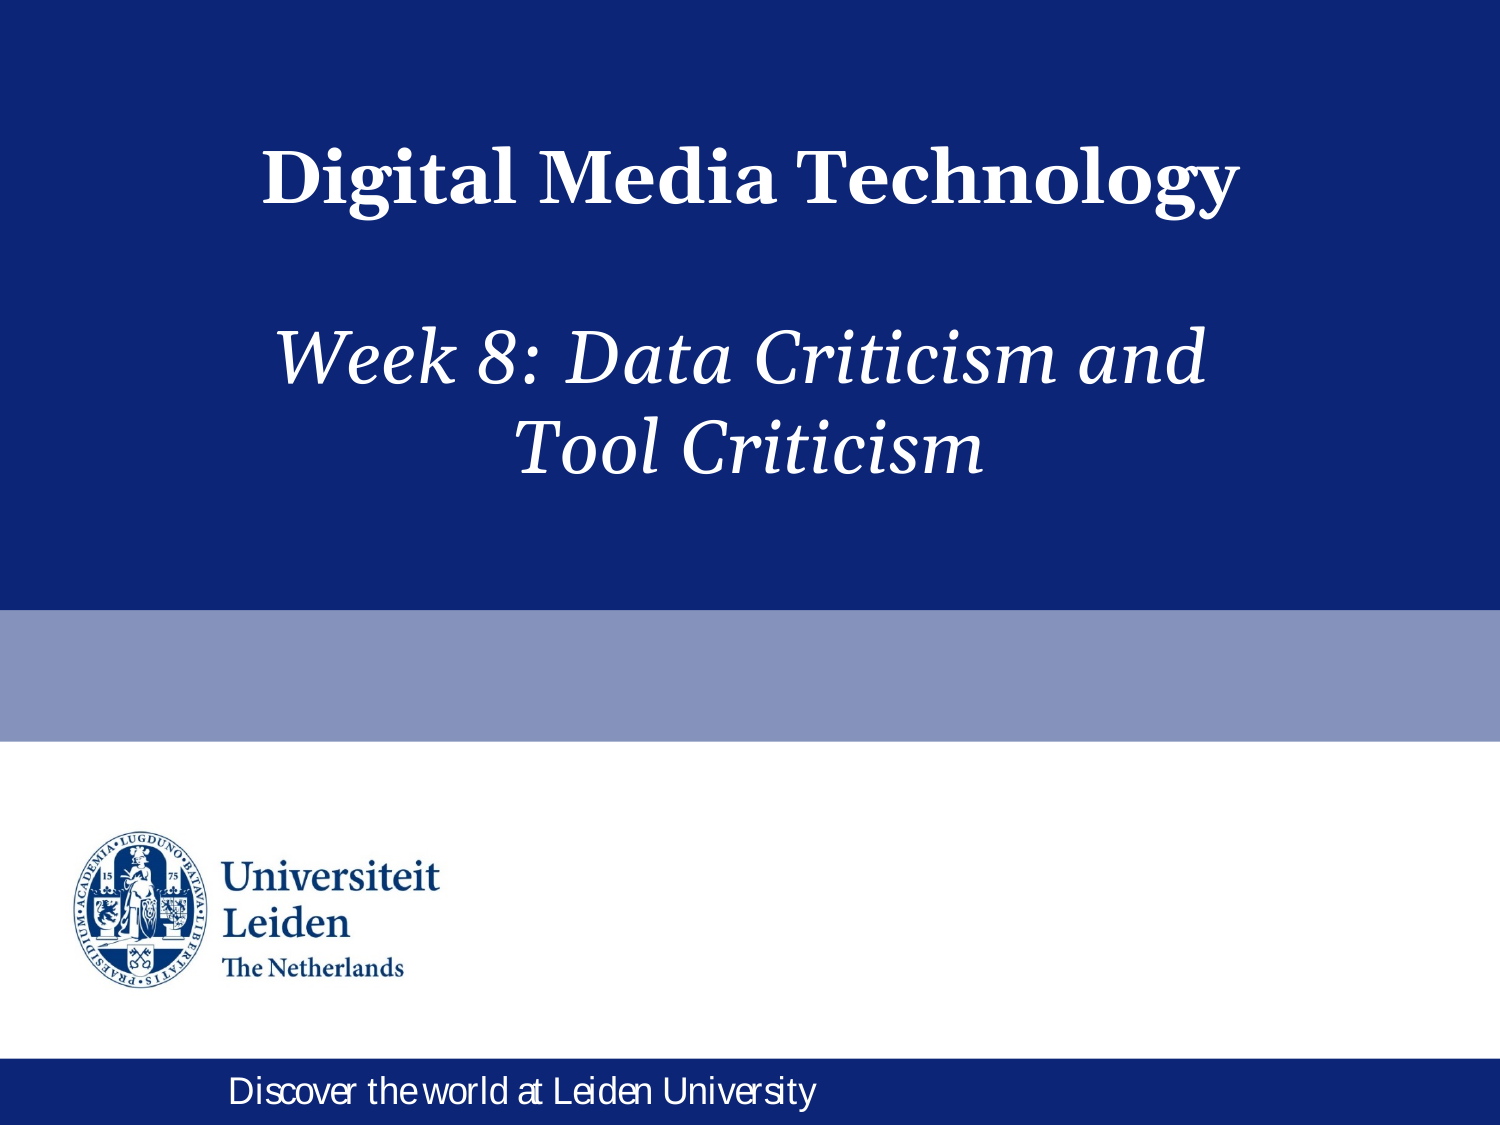

# Digital Media Technology Week 8: Data Criticism and Tool Criticism